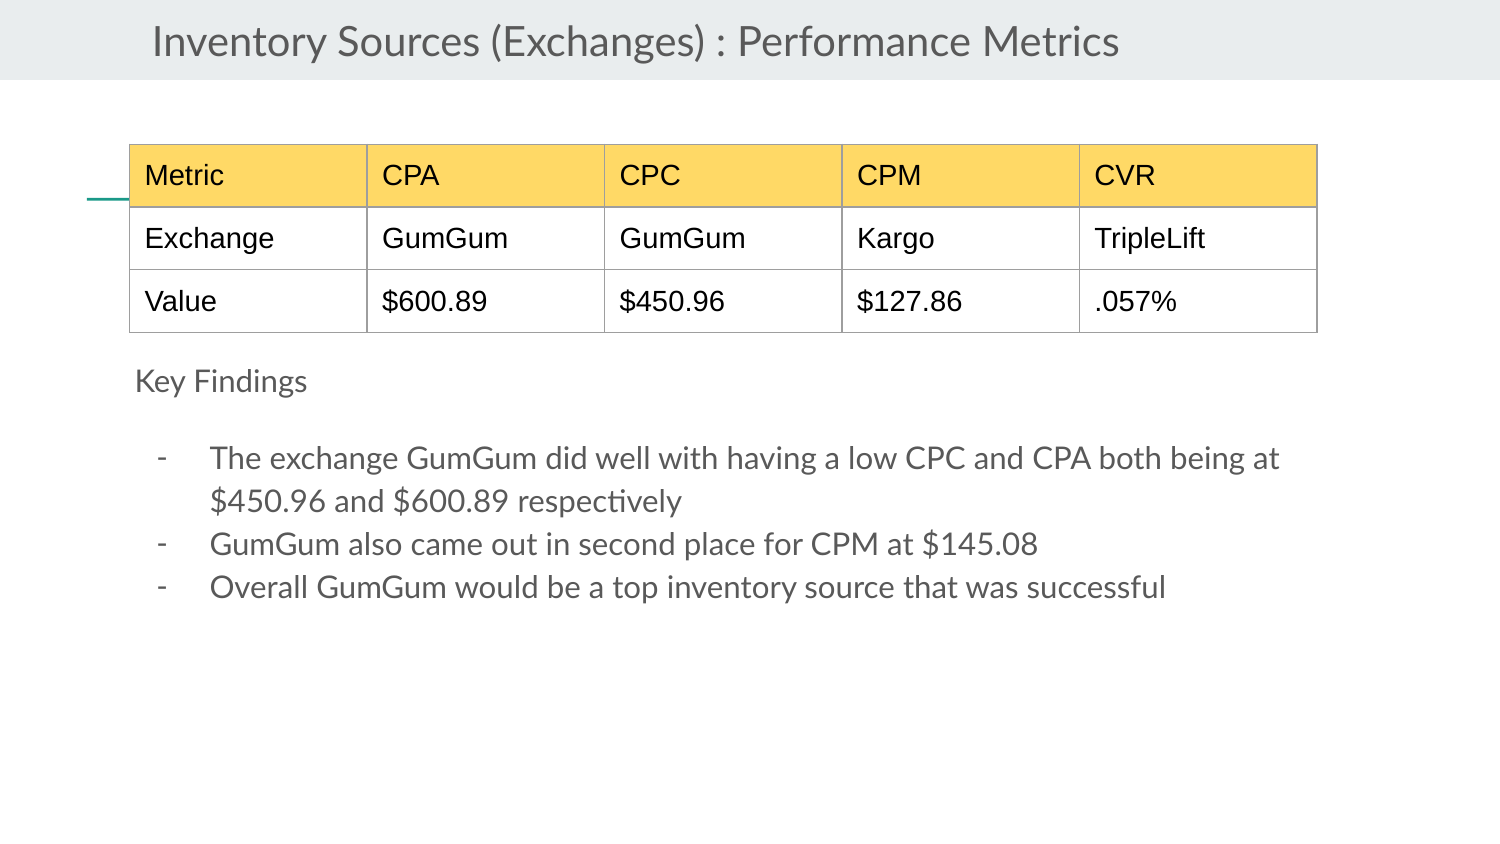

Inventory Sources (Exchanges) : Performance Metrics
| Metric | CPA | CPC | CPM | CVR |
| --- | --- | --- | --- | --- |
| Exchange | GumGum | GumGum | Kargo | TripleLift |
| Value | $600.89 | $450.96 | $127.86 | .057% |
#
Key Findings
The exchange GumGum did well with having a low CPC and CPA both being at $450.96 and $600.89 respectively
GumGum also came out in second place for CPM at $145.08
Overall GumGum would be a top inventory source that was successful